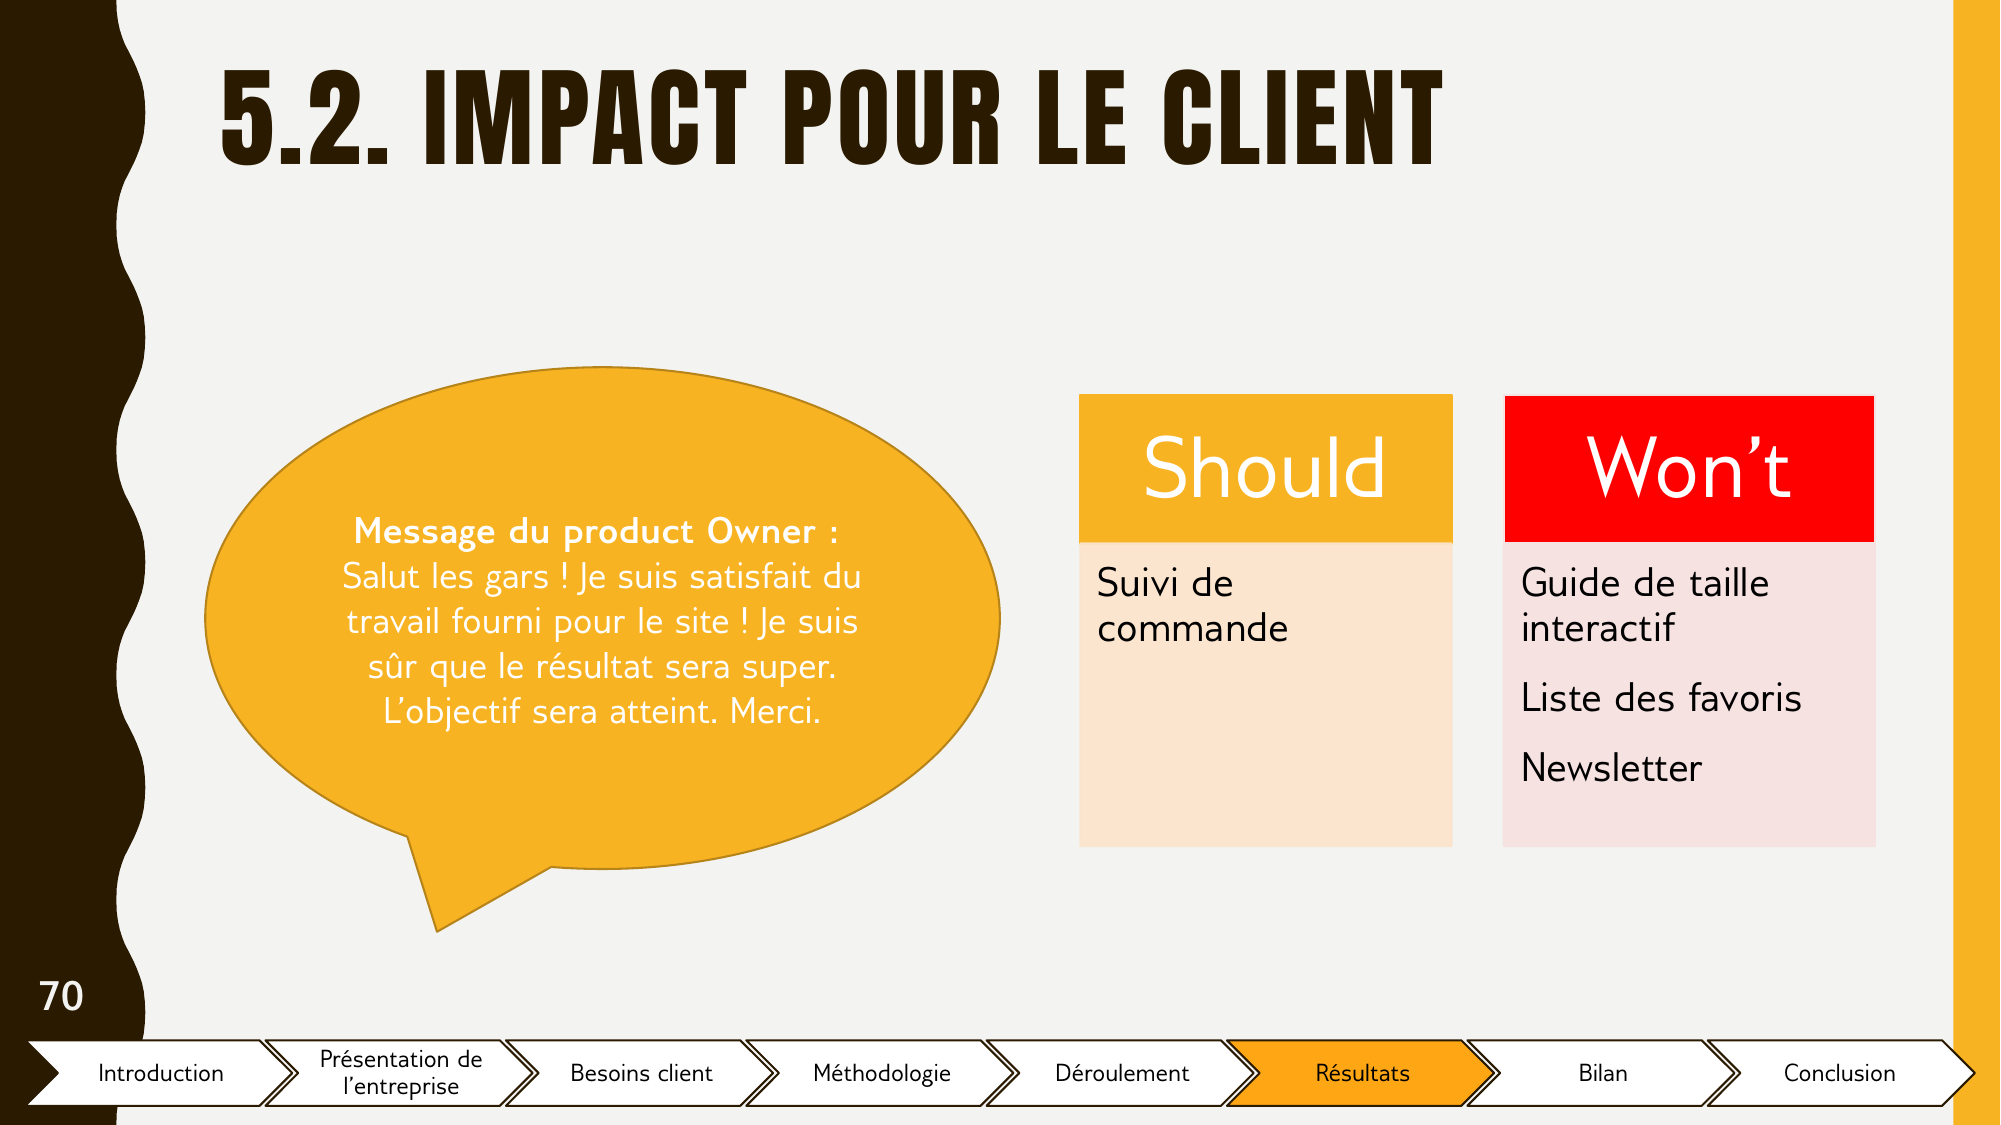

# 5.2. Impact pour le client
Should
Suivi de commande
Won’t
Guide de taille interactif
Liste des favoris
Newsletter
Message du product Owner :
Salut les gars ! Je suis satisfait du travail fourni pour le site ! Je suis sûr que le résultat sera super. L’objectif sera atteint. Merci.
70
Introduction
Présentation de l’entreprise
Besoins client
Méthodologie
Déroulement
Résultats
Bilan
Conclusion